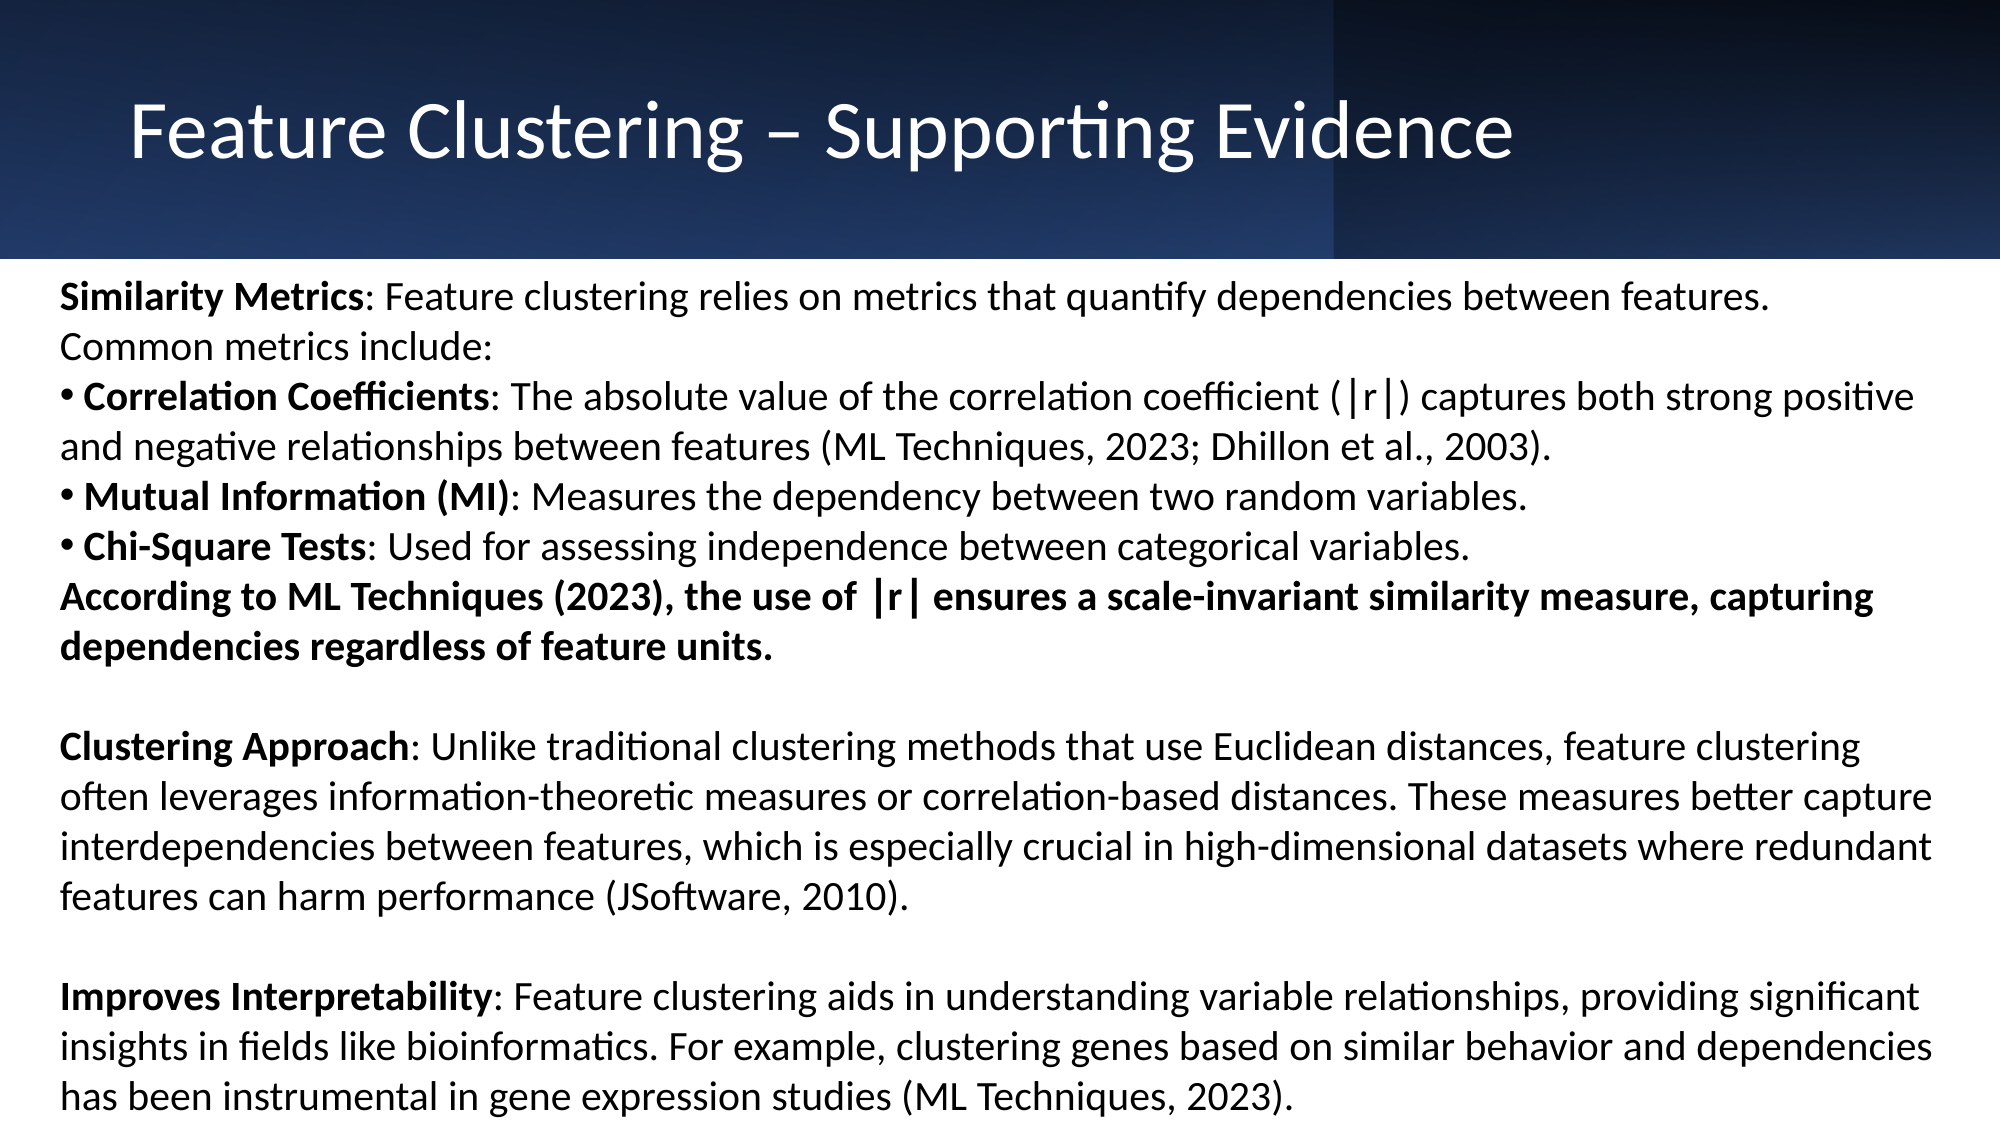

# Feature Clustering – Supporting Evidence
Similarity Metrics: Feature clustering relies on metrics that quantify dependencies between features.
Common metrics include:
 Correlation Coefficients: The absolute value of the correlation coefficient (∣r∣) captures both strong positive and negative relationships between features (ML Techniques, 2023; Dhillon et al., 2003).
 Mutual Information (MI): Measures the dependency between two random variables.
 Chi-Square Tests: Used for assessing independence between categorical variables.
According to ML Techniques (2023), the use of ∣r∣ ensures a scale-invariant similarity measure, capturing dependencies regardless of feature units.

Clustering Approach: Unlike traditional clustering methods that use Euclidean distances, feature clustering often leverages information-theoretic measures or correlation-based distances. These measures better capture interdependencies between features, which is especially crucial in high-dimensional datasets where redundant features can harm performance (JSoftware, 2010).

Improves Interpretability: Feature clustering aids in understanding variable relationships, providing significant insights in fields like bioinformatics. For example, clustering genes based on similar behavior and dependencies has been instrumental in gene expression studies (ML Techniques, 2023).